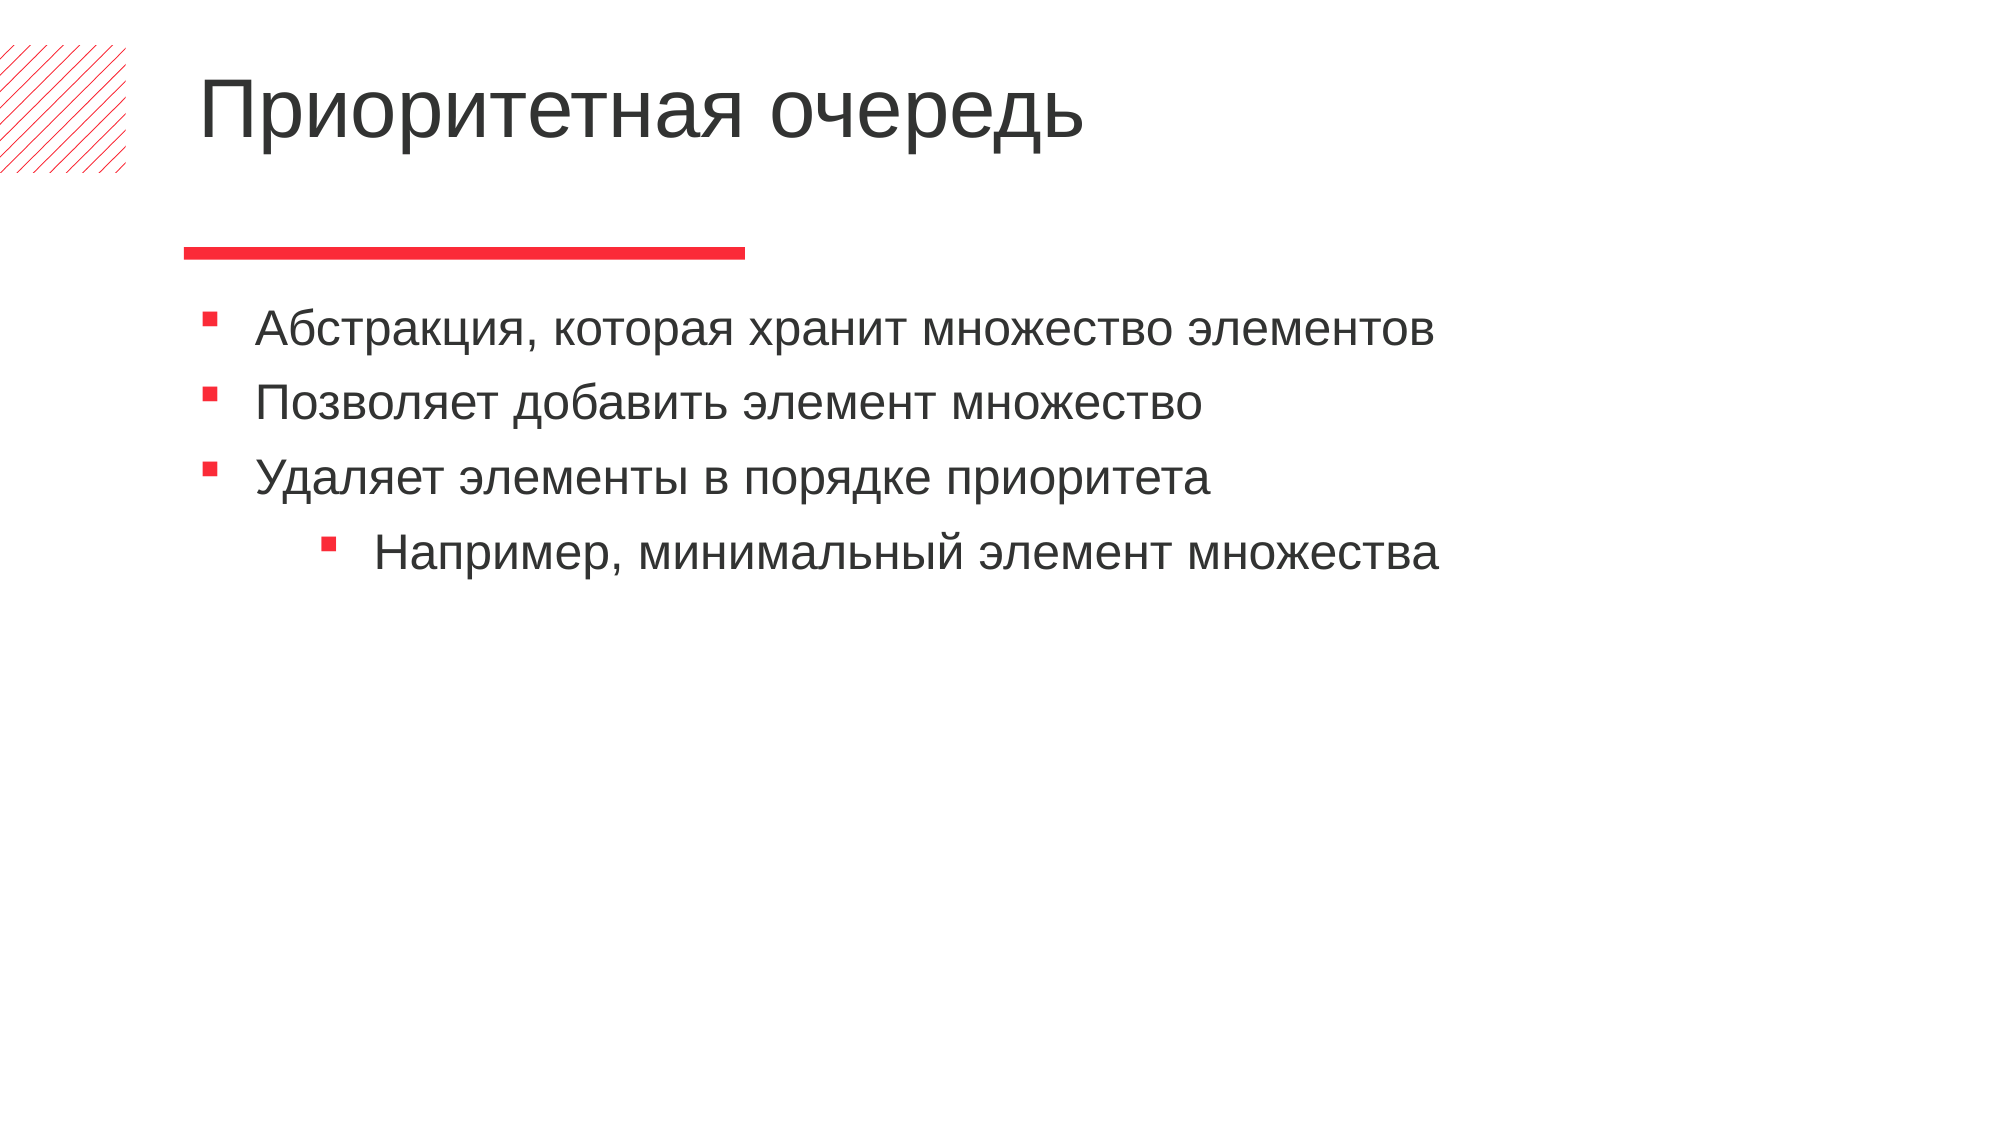

Приоритетная очередь
Абстракция, которая хранит множество элементов
Позволяет добавить элемент множество
Удаляет элементы в порядке приоритета
Например, минимальный элемент множества